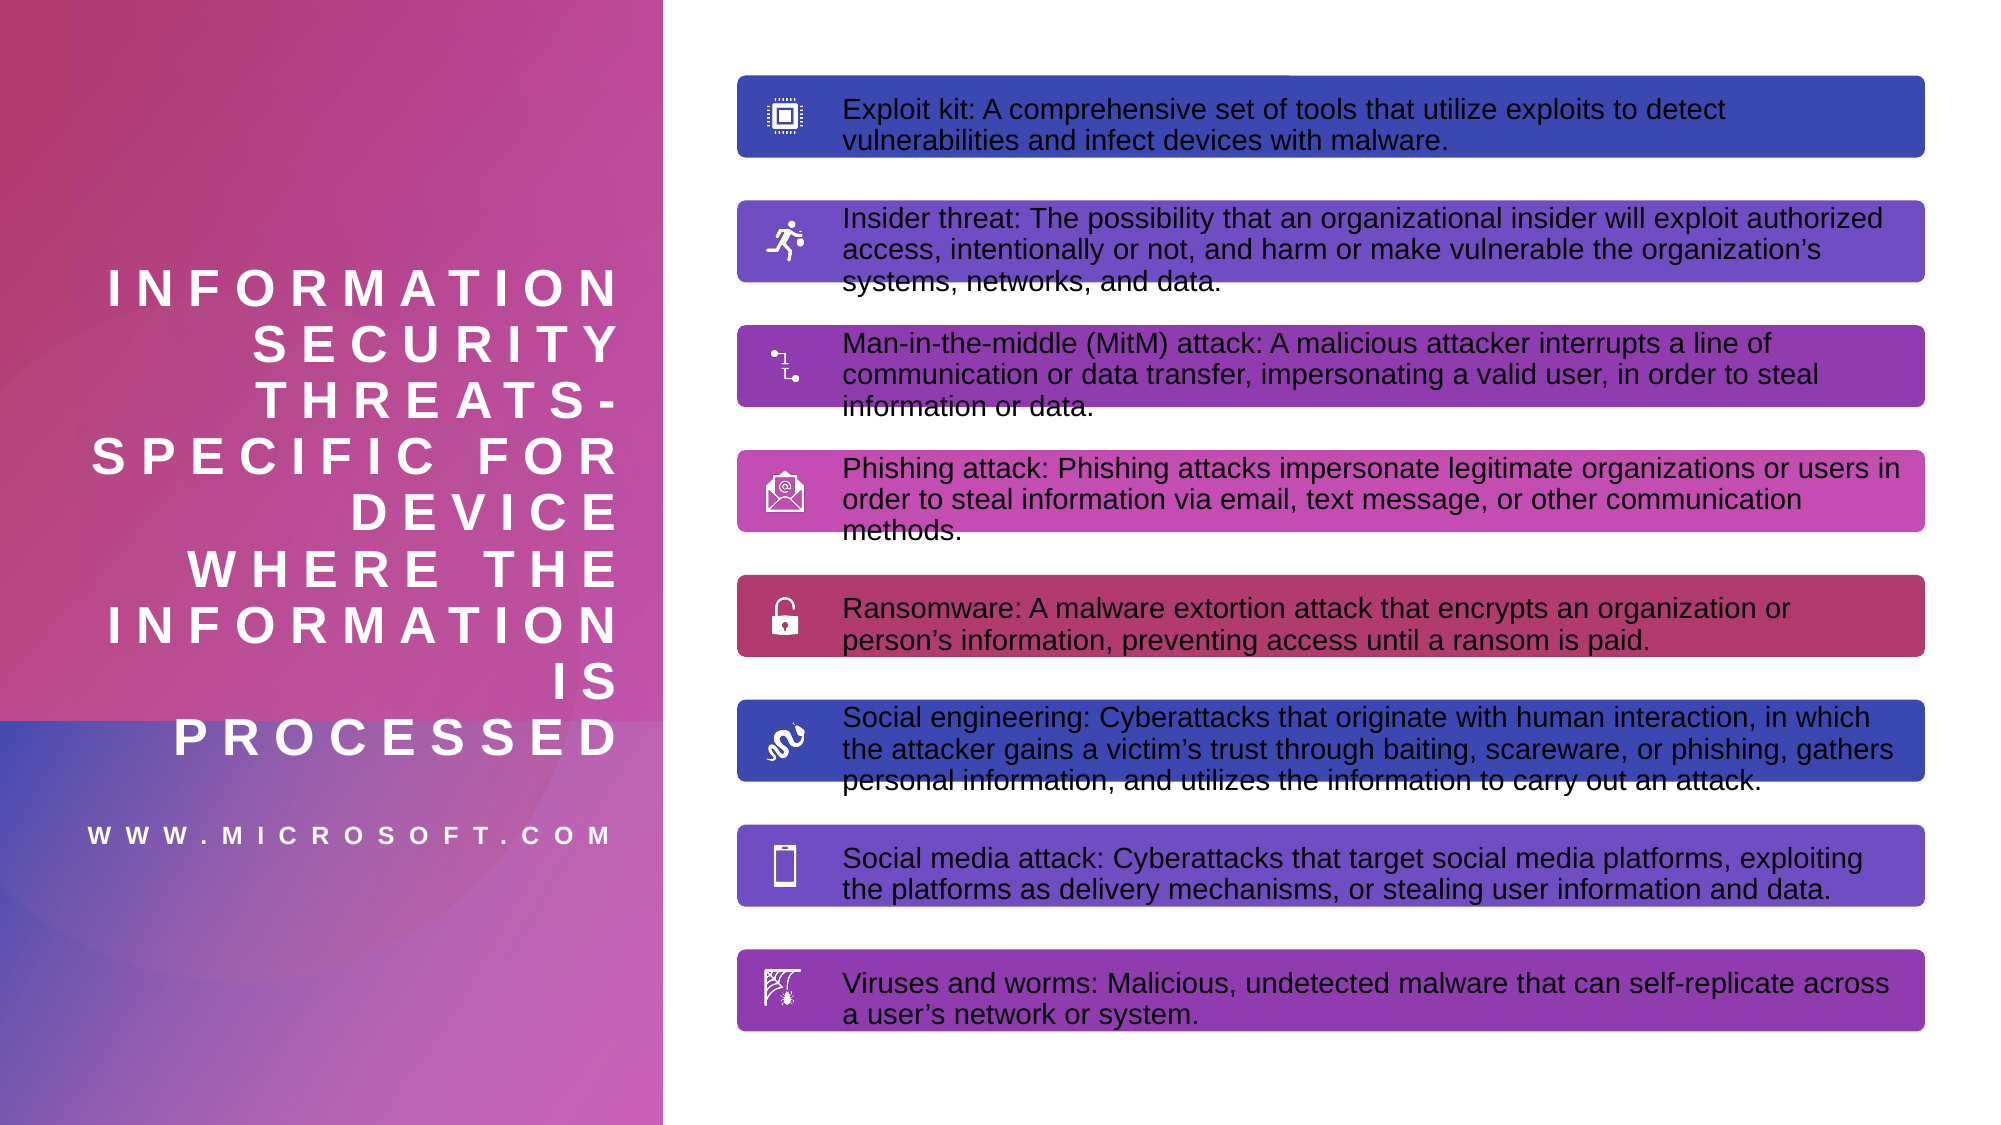

Exploit kit: A comprehensive set of tools that utilize exploits to detect vulnerabilities and infect devices with malware.
Insider threat: The possibility that an organizational insider will exploit authorized access, intentionally or not, and harm or make vulnerable the organization’s systems, networks, and data.
Man-in-the-middle (MitM) attack: A malicious attacker interrupts a line of communication or data transfer, impersonating a valid user, in order to steal information or data.
Phishing attack: Phishing attacks impersonate legitimate organizations or users in order to steal information via email, text message, or other communication methods.
Ransomware: A malware extortion attack that encrypts an organization or person’s information, preventing access until a ransom is paid.
Social engineering: Cyberattacks that originate with human interaction, in which the attacker gains a victim’s trust through baiting, scareware, or phishing, gathers personal information, and utilizes the information to carry out an attack.
Social media attack: Cyberattacks that target social media platforms, exploiting the platforms as delivery mechanisms, or stealing user information and data.
Viruses and worms: Malicious, undetected malware that can self-replicate across a user’s network or system.
# information security threats- specific for device where the information is processed www.microsoft.com